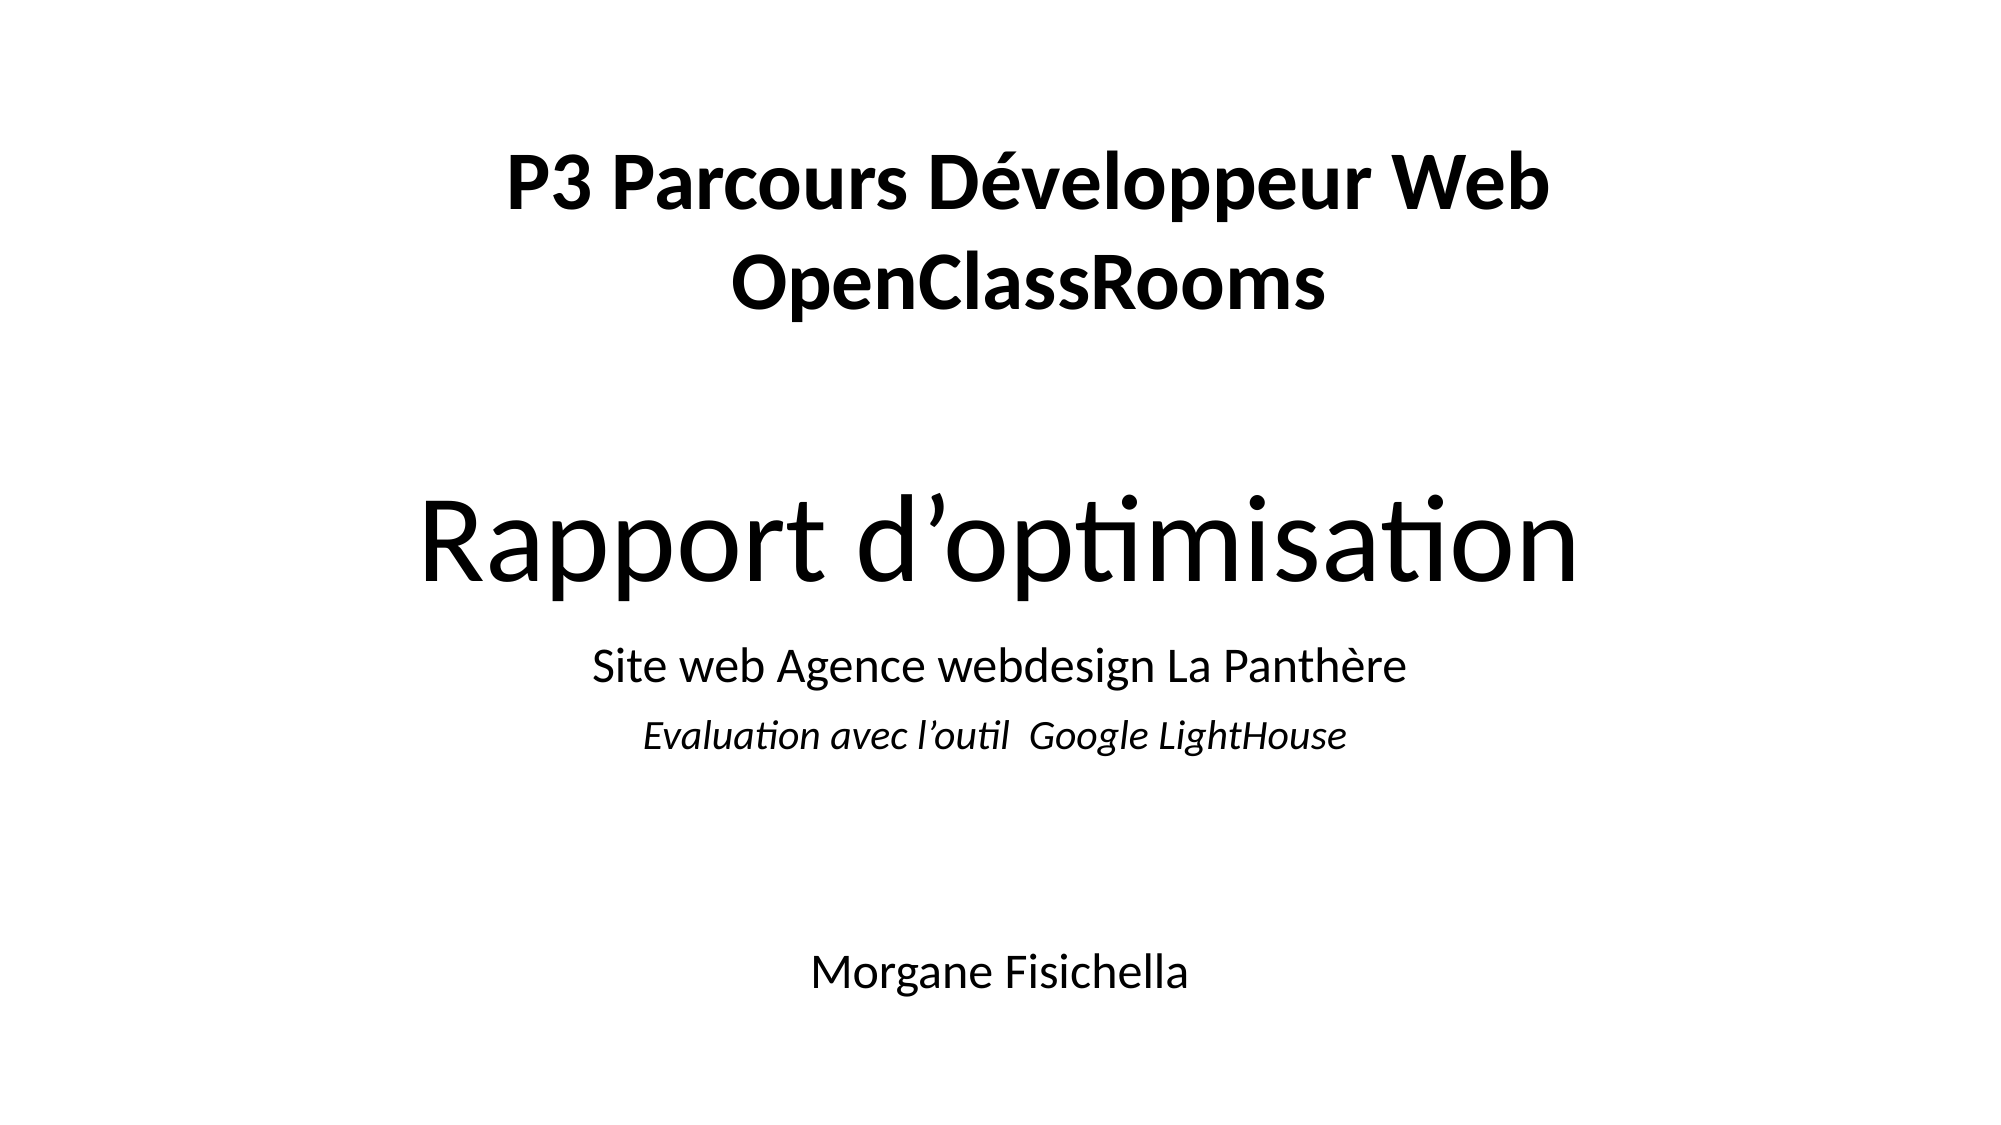

P3 Parcours Développeur Web
OpenClassRooms
# Rapport d’optimisation
Site web Agence webdesign La Panthère
Evaluation avec l’outil  Google LightHouse
Morgane Fisichella